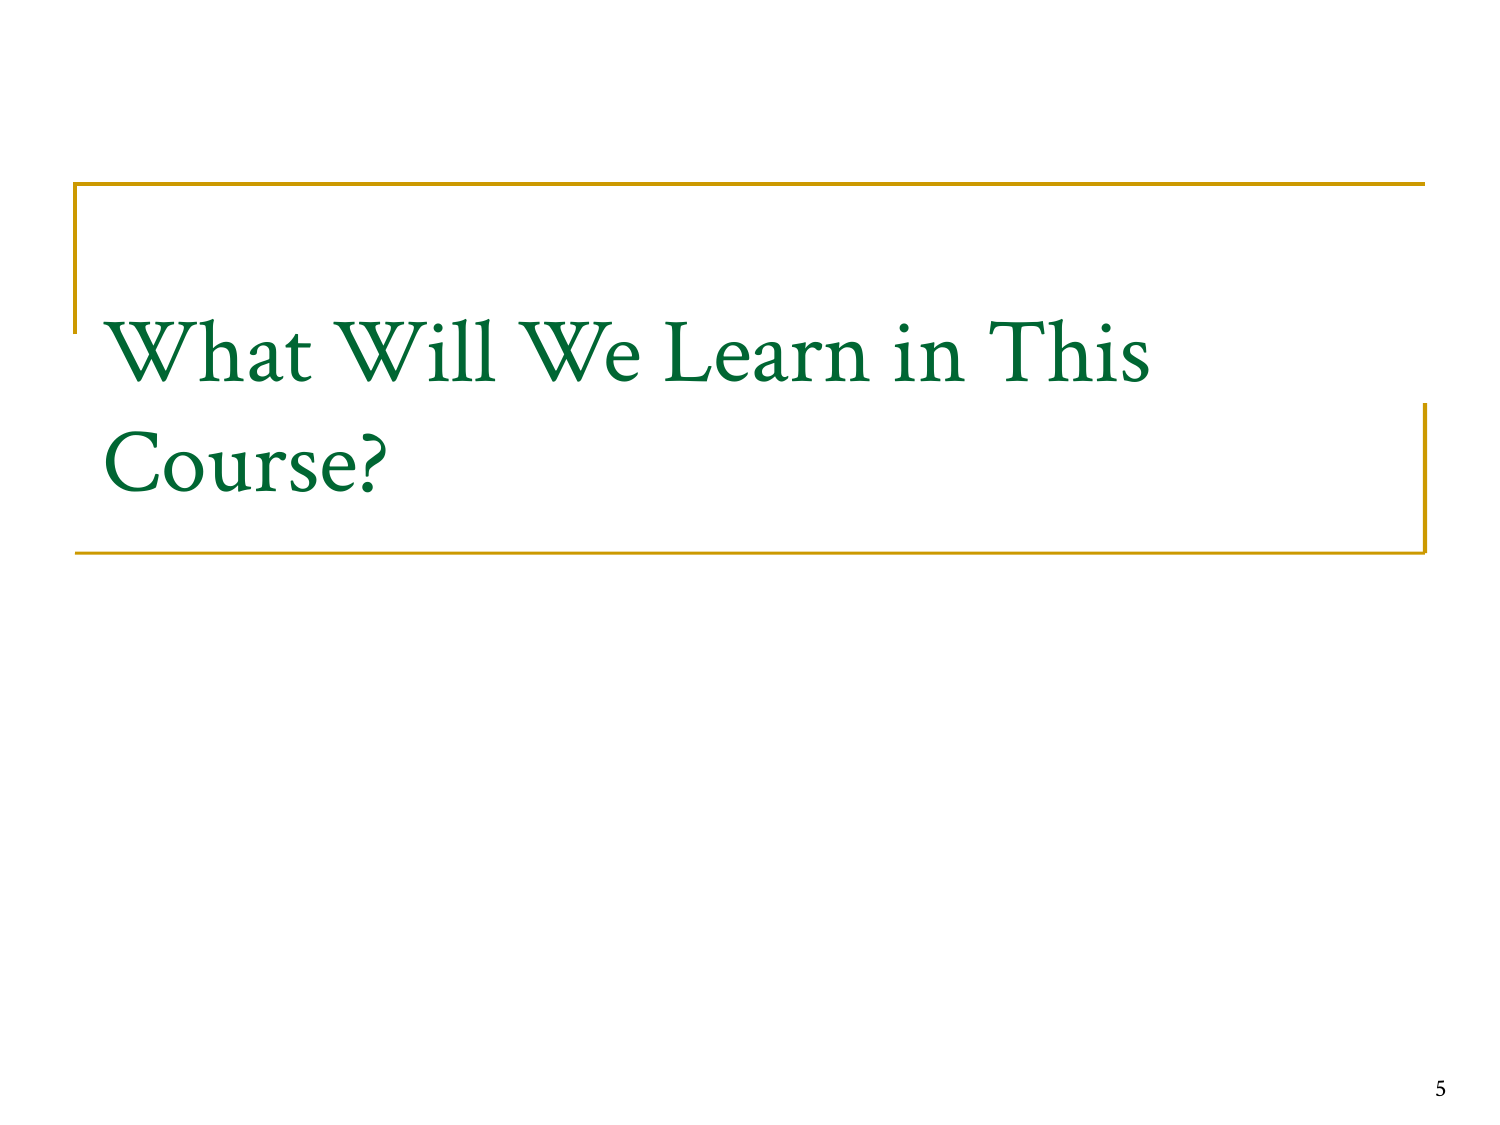

# What Will We Learn in This Course?

5